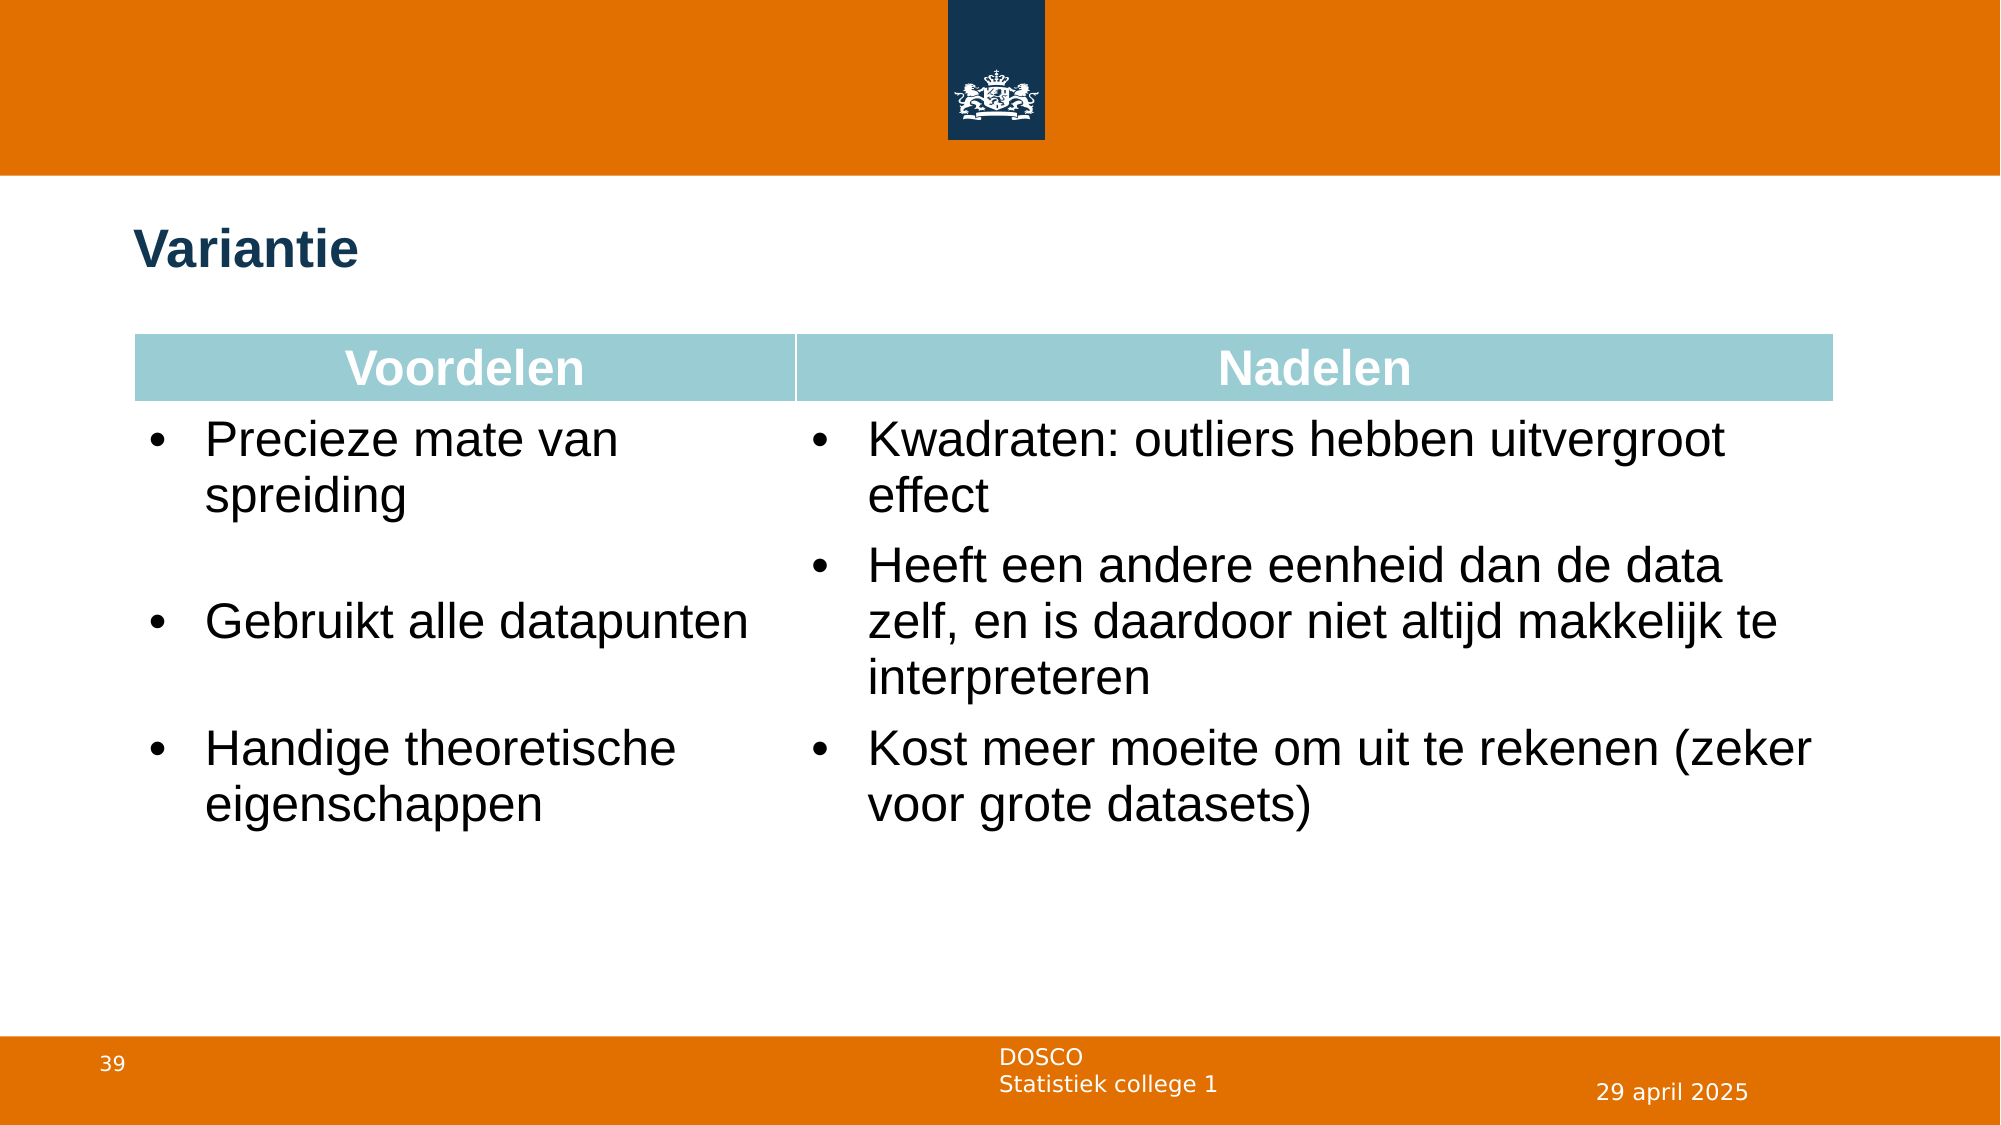

# Variantie
| Voordelen | Nadelen |
| --- | --- |
| Precieze mate van spreiding | Kwadraten: outliers hebben uitvergroot effect |
| Gebruikt alle datapunten | Heeft een andere eenheid dan de data zelf, en is daardoor niet altijd makkelijk te interpreteren |
| Handige theoretische eigenschappen | Kost meer moeite om uit te rekenen (zeker voor grote datasets) |
29 april 2025